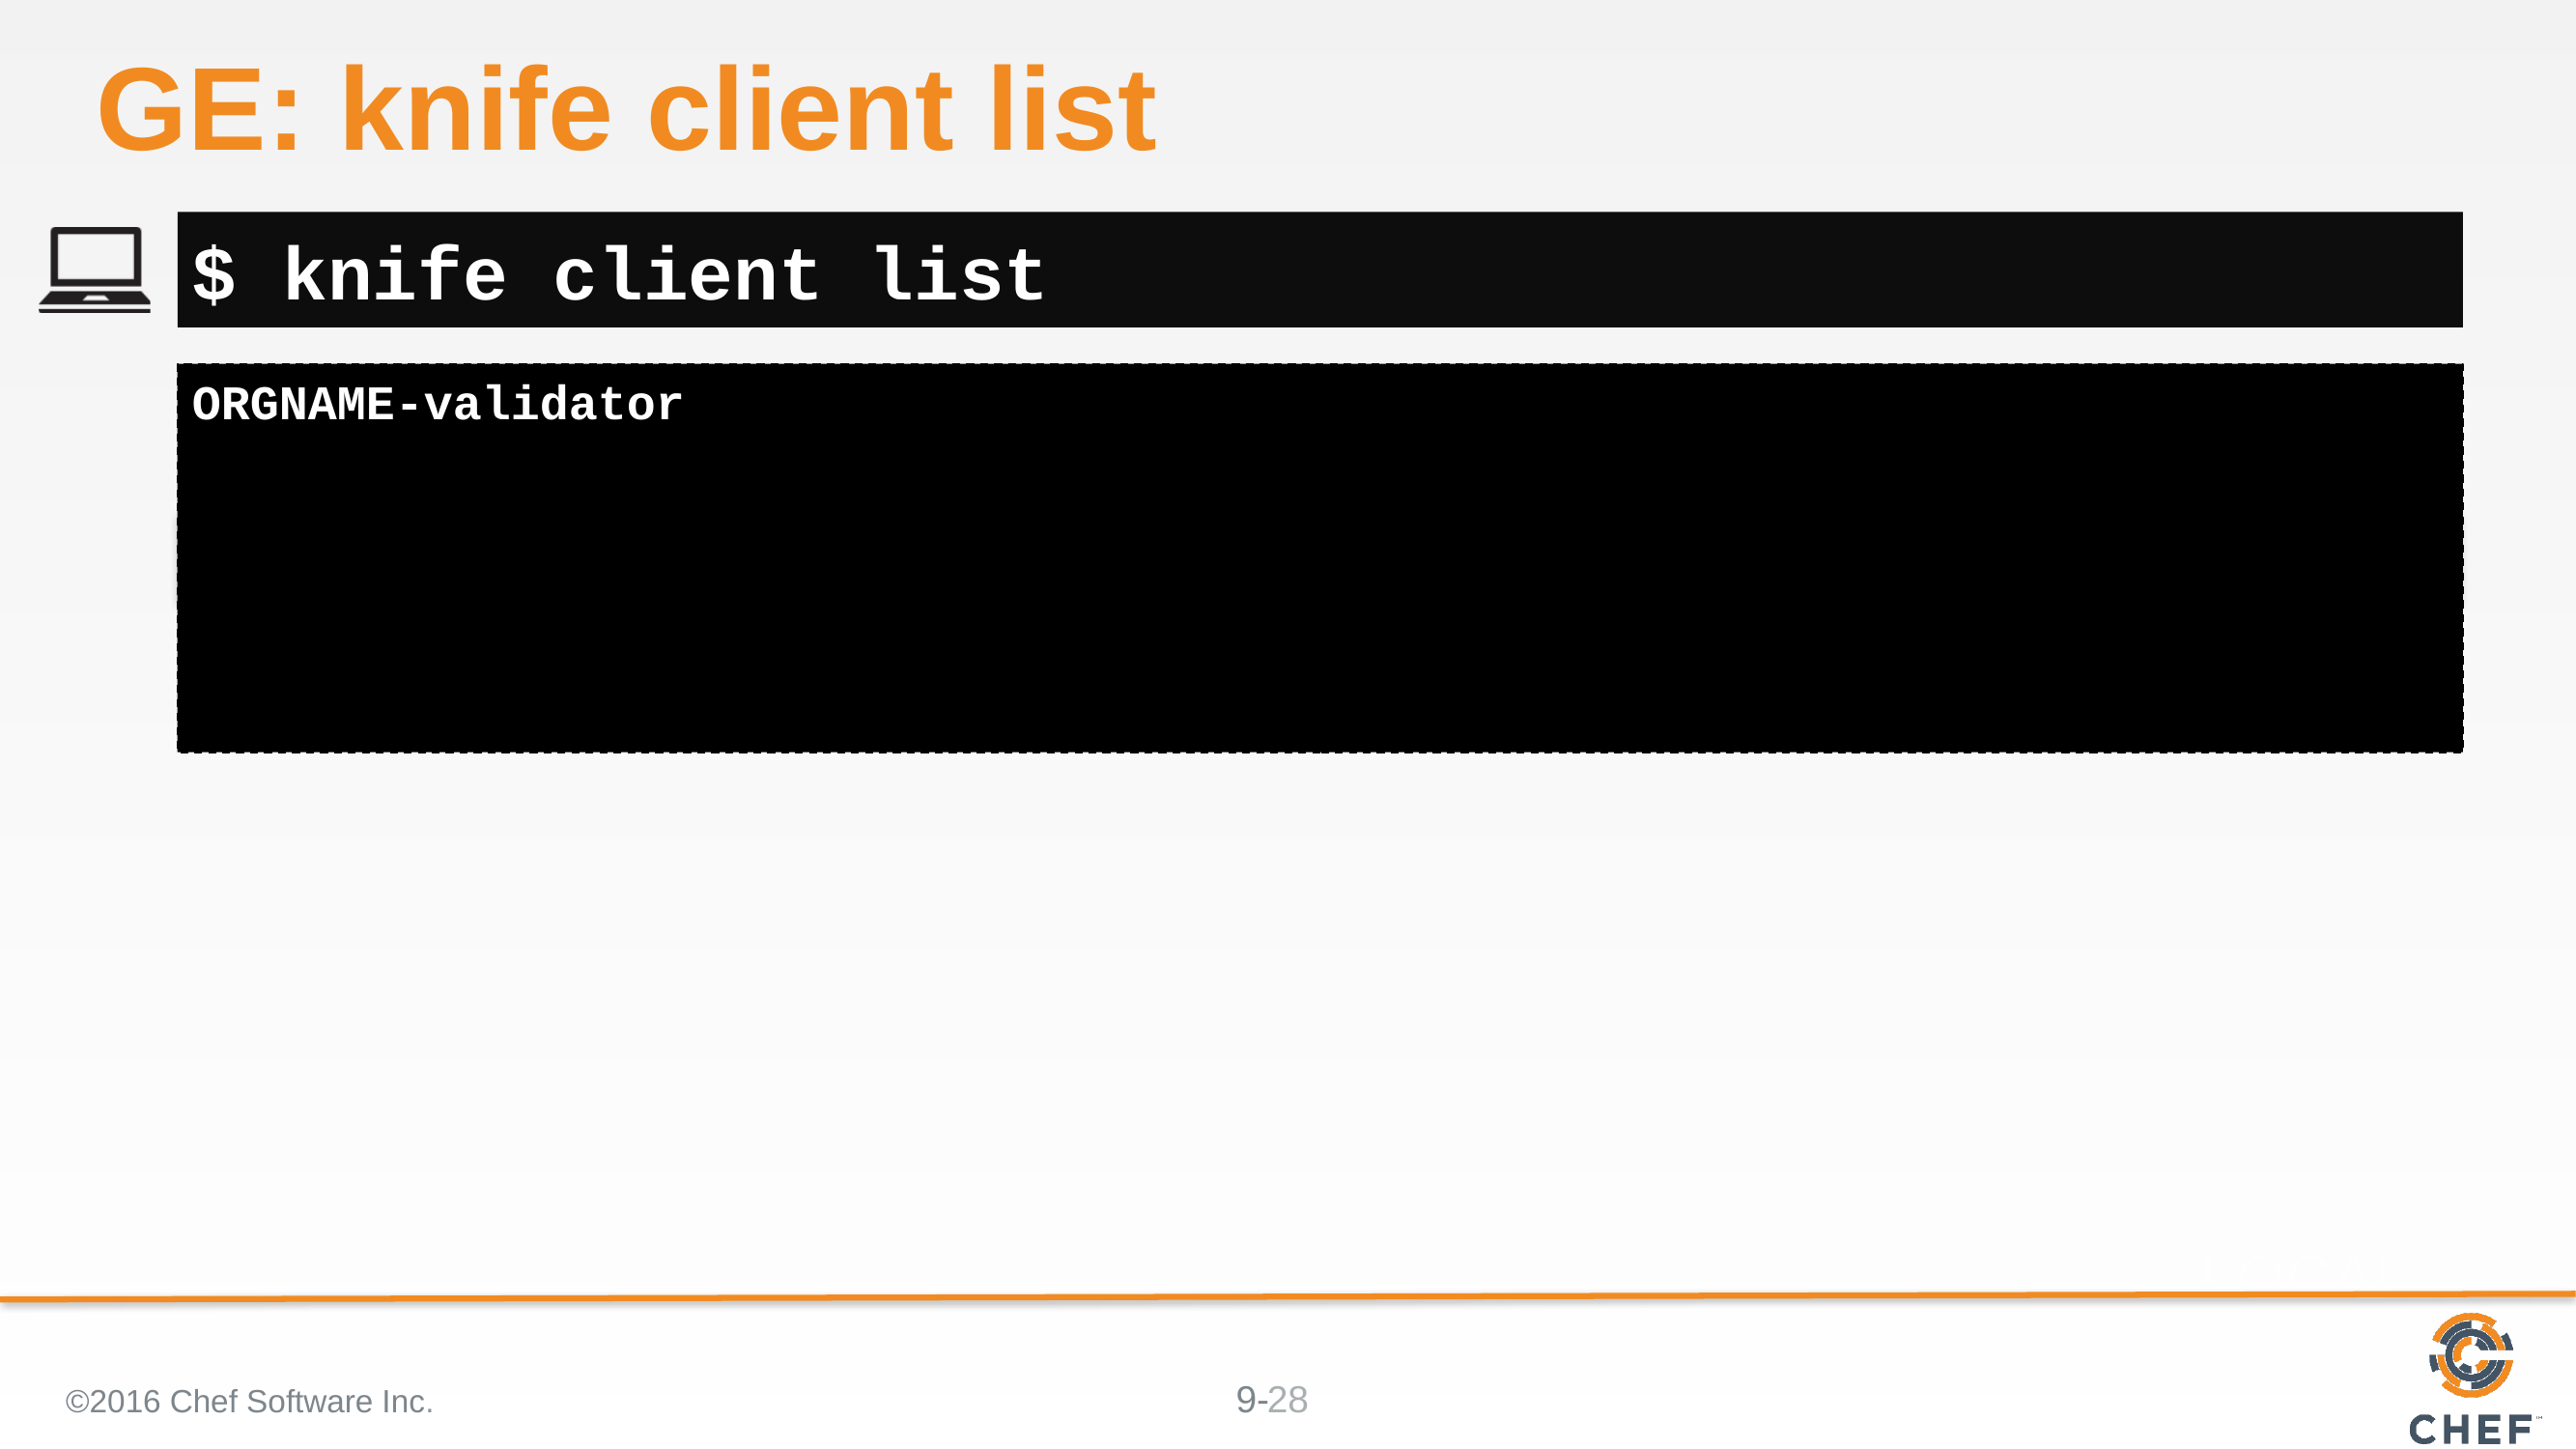

# GE: knife client list
$ knife client list
ORGNAME-validator
©2016 Chef Software Inc.
28